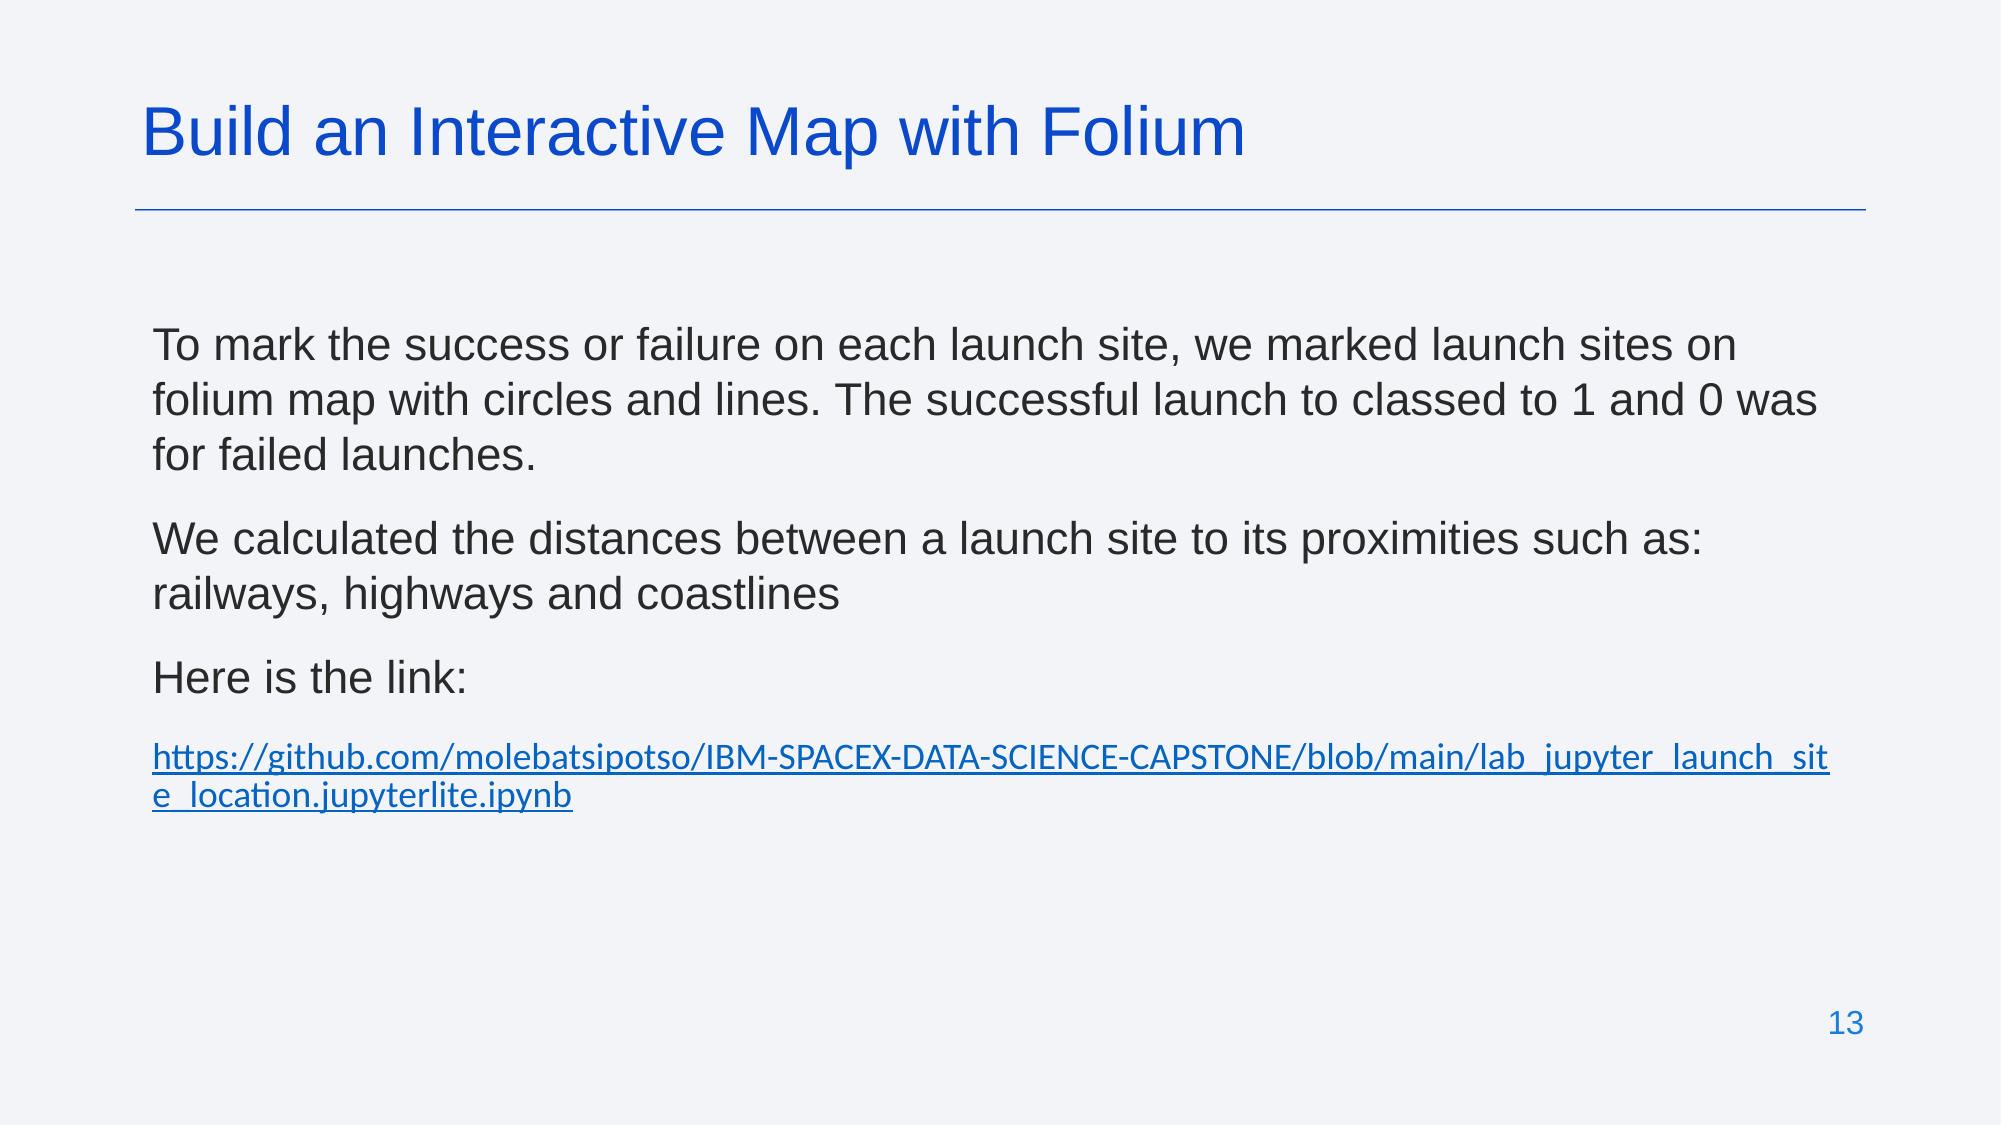

Build an Interactive Map with Folium
To mark the success or failure on each launch site, we marked launch sites on folium map with circles and lines. The successful launch to classed to 1 and 0 was for failed launches.
We calculated the distances between a launch site to its proximities such as: railways, highways and coastlines
Here is the link:
https://github.com/molebatsipotso/IBM-SPACEX-DATA-SCIENCE-CAPSTONE/blob/main/lab_jupyter_launch_site_location.jupyterlite.ipynb

13